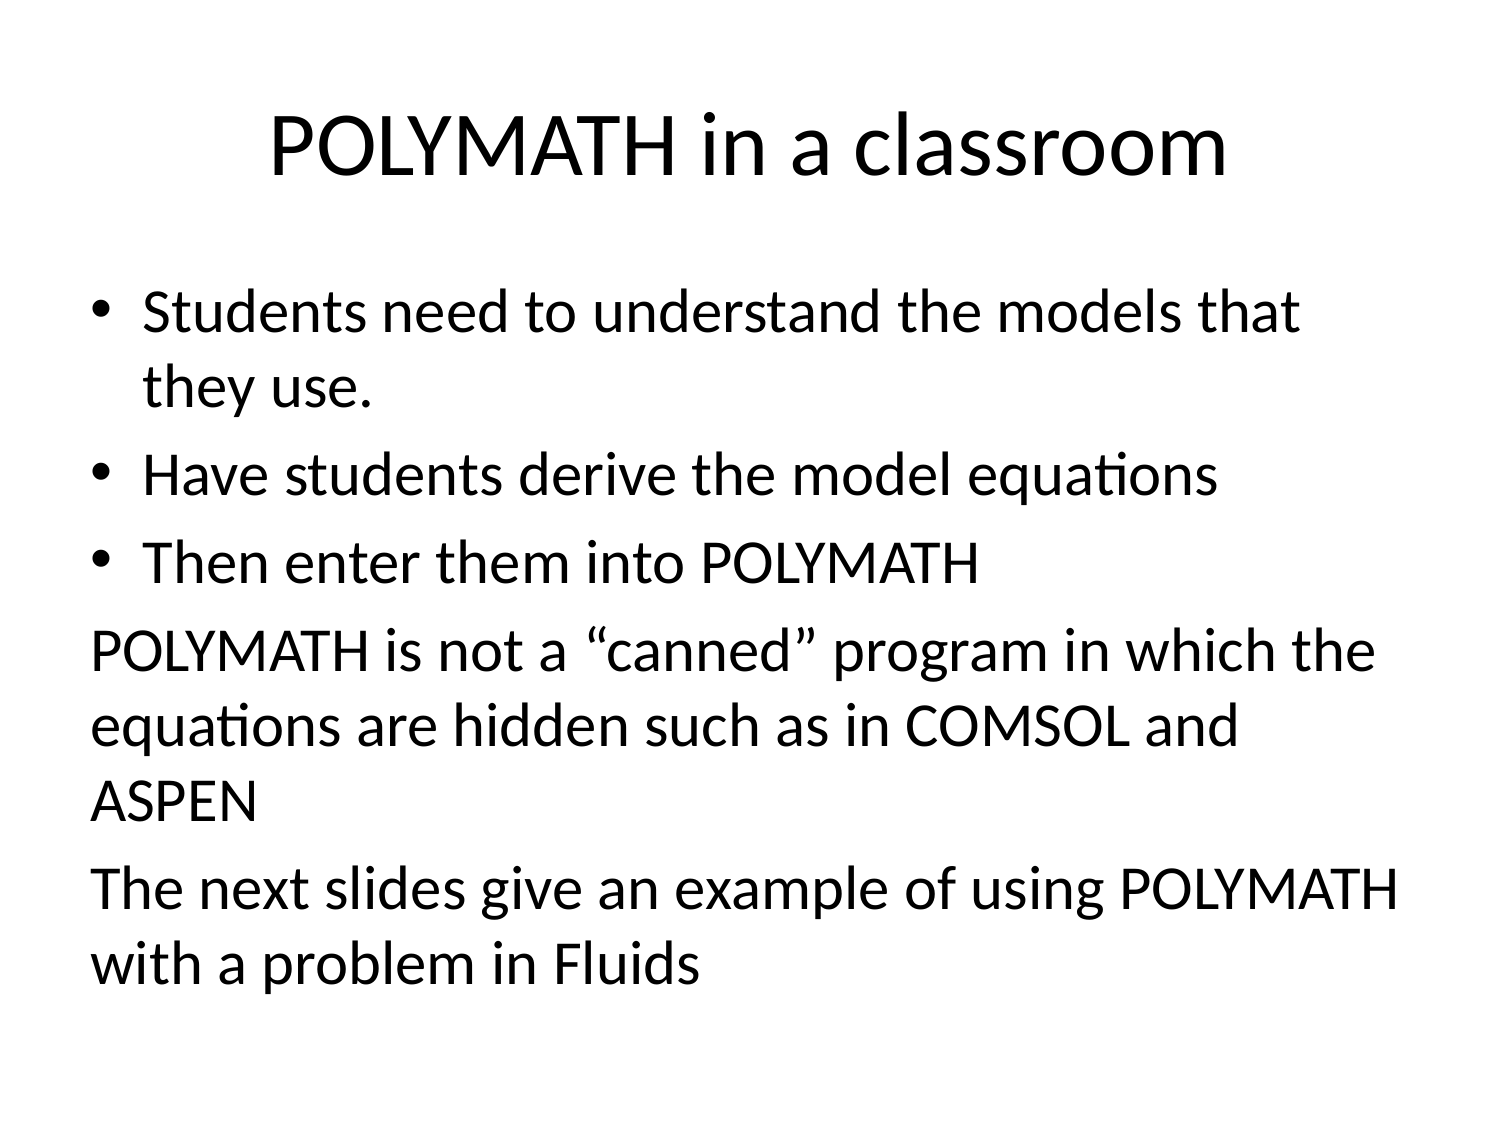

# POLYMATH in a classroom
Students need to understand the models that they use.
Have students derive the model equations
Then enter them into POLYMATH
POLYMATH is not a “canned” program in which the equations are hidden such as in COMSOL and ASPEN
The next slides give an example of using POLYMATH with a problem in Fluids